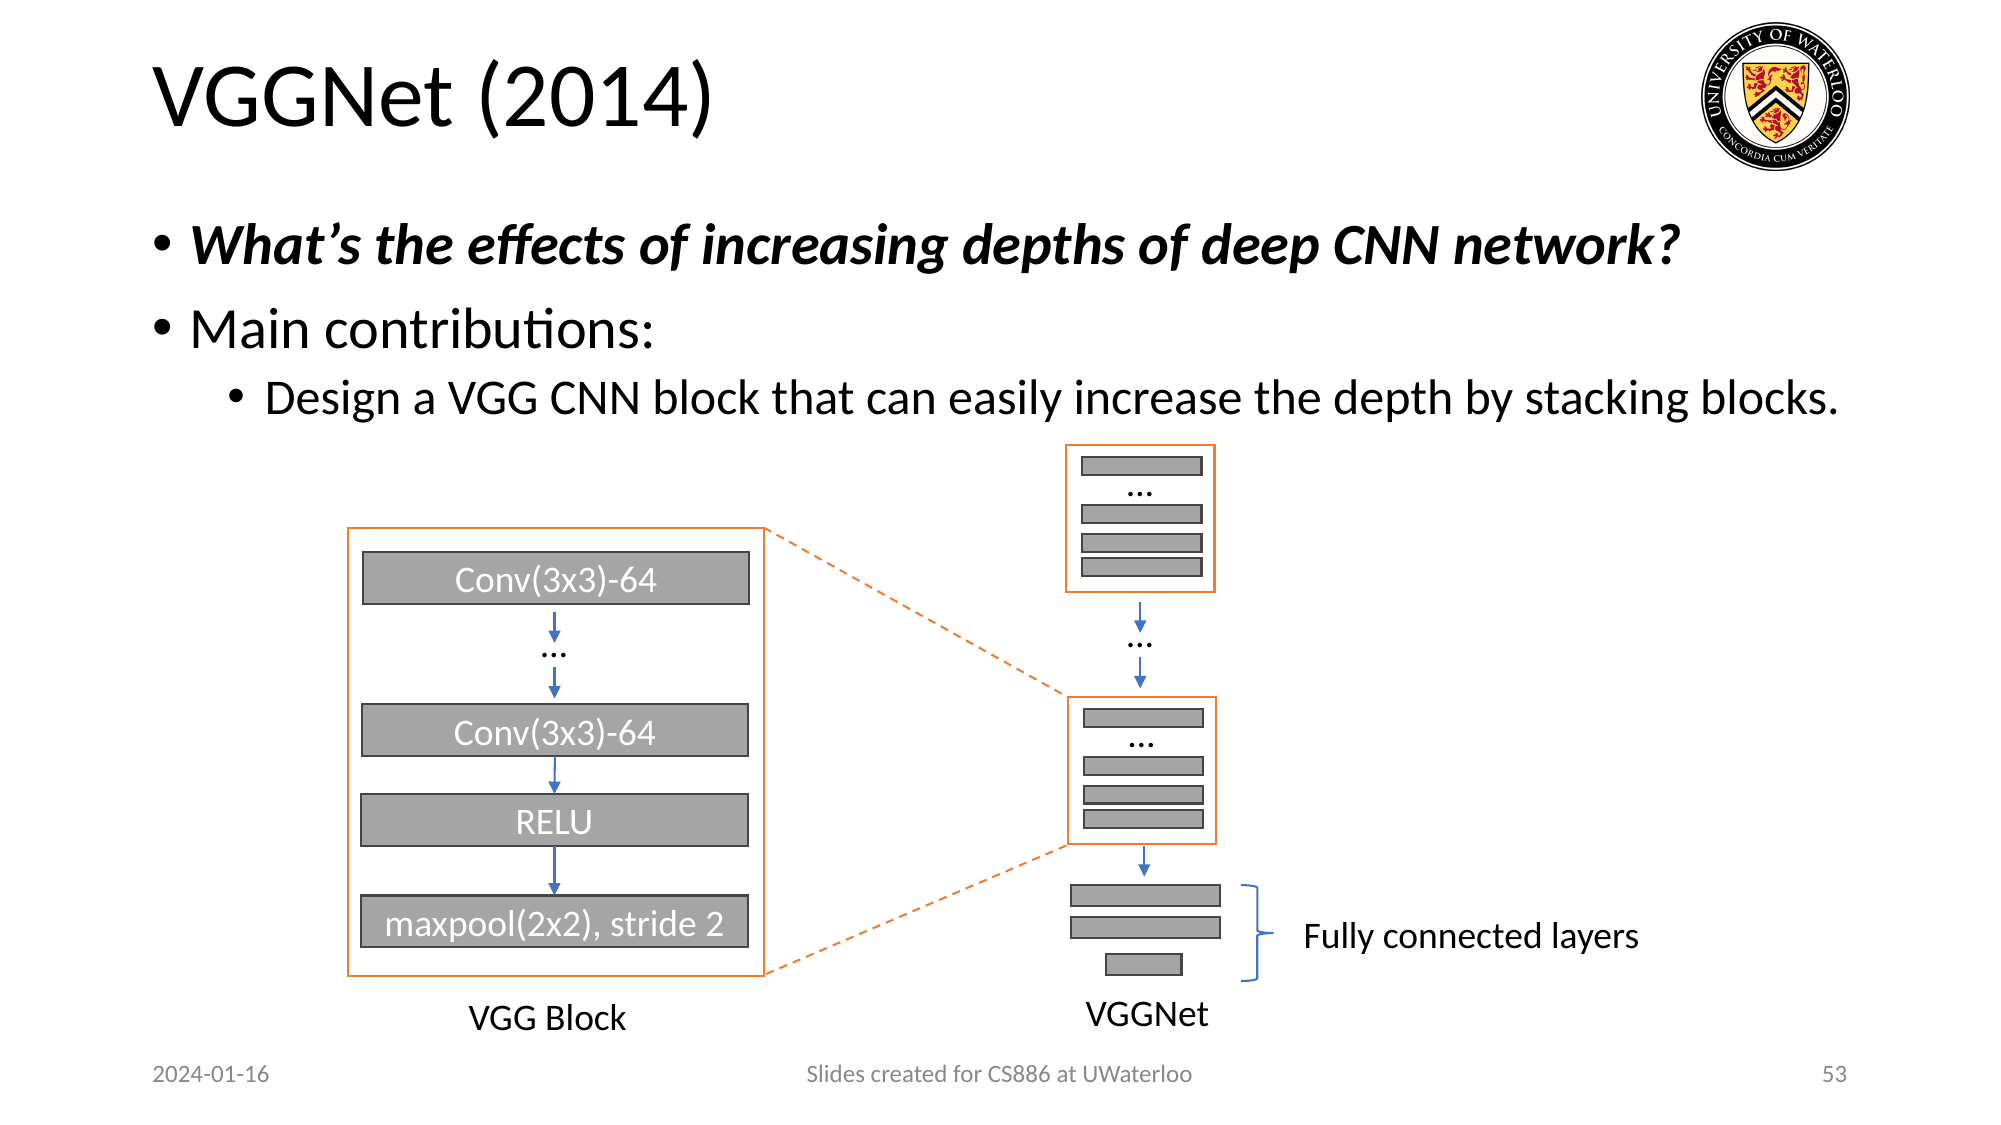

# VGGNet (2014)
What’s the effects of increasing depths of deep CNN network?
Main contributions:
Design a VGG CNN block that can easily increase the depth by stacking blocks.

…

Conv(3x3)-64

…
…

…
Conv(3x3)-64

RELU

maxpool(2x2), stride 2
Fully connected layers

VGGNet
VGG Block
2024-01-16
Slides created for CS886 at UWaterloo
53